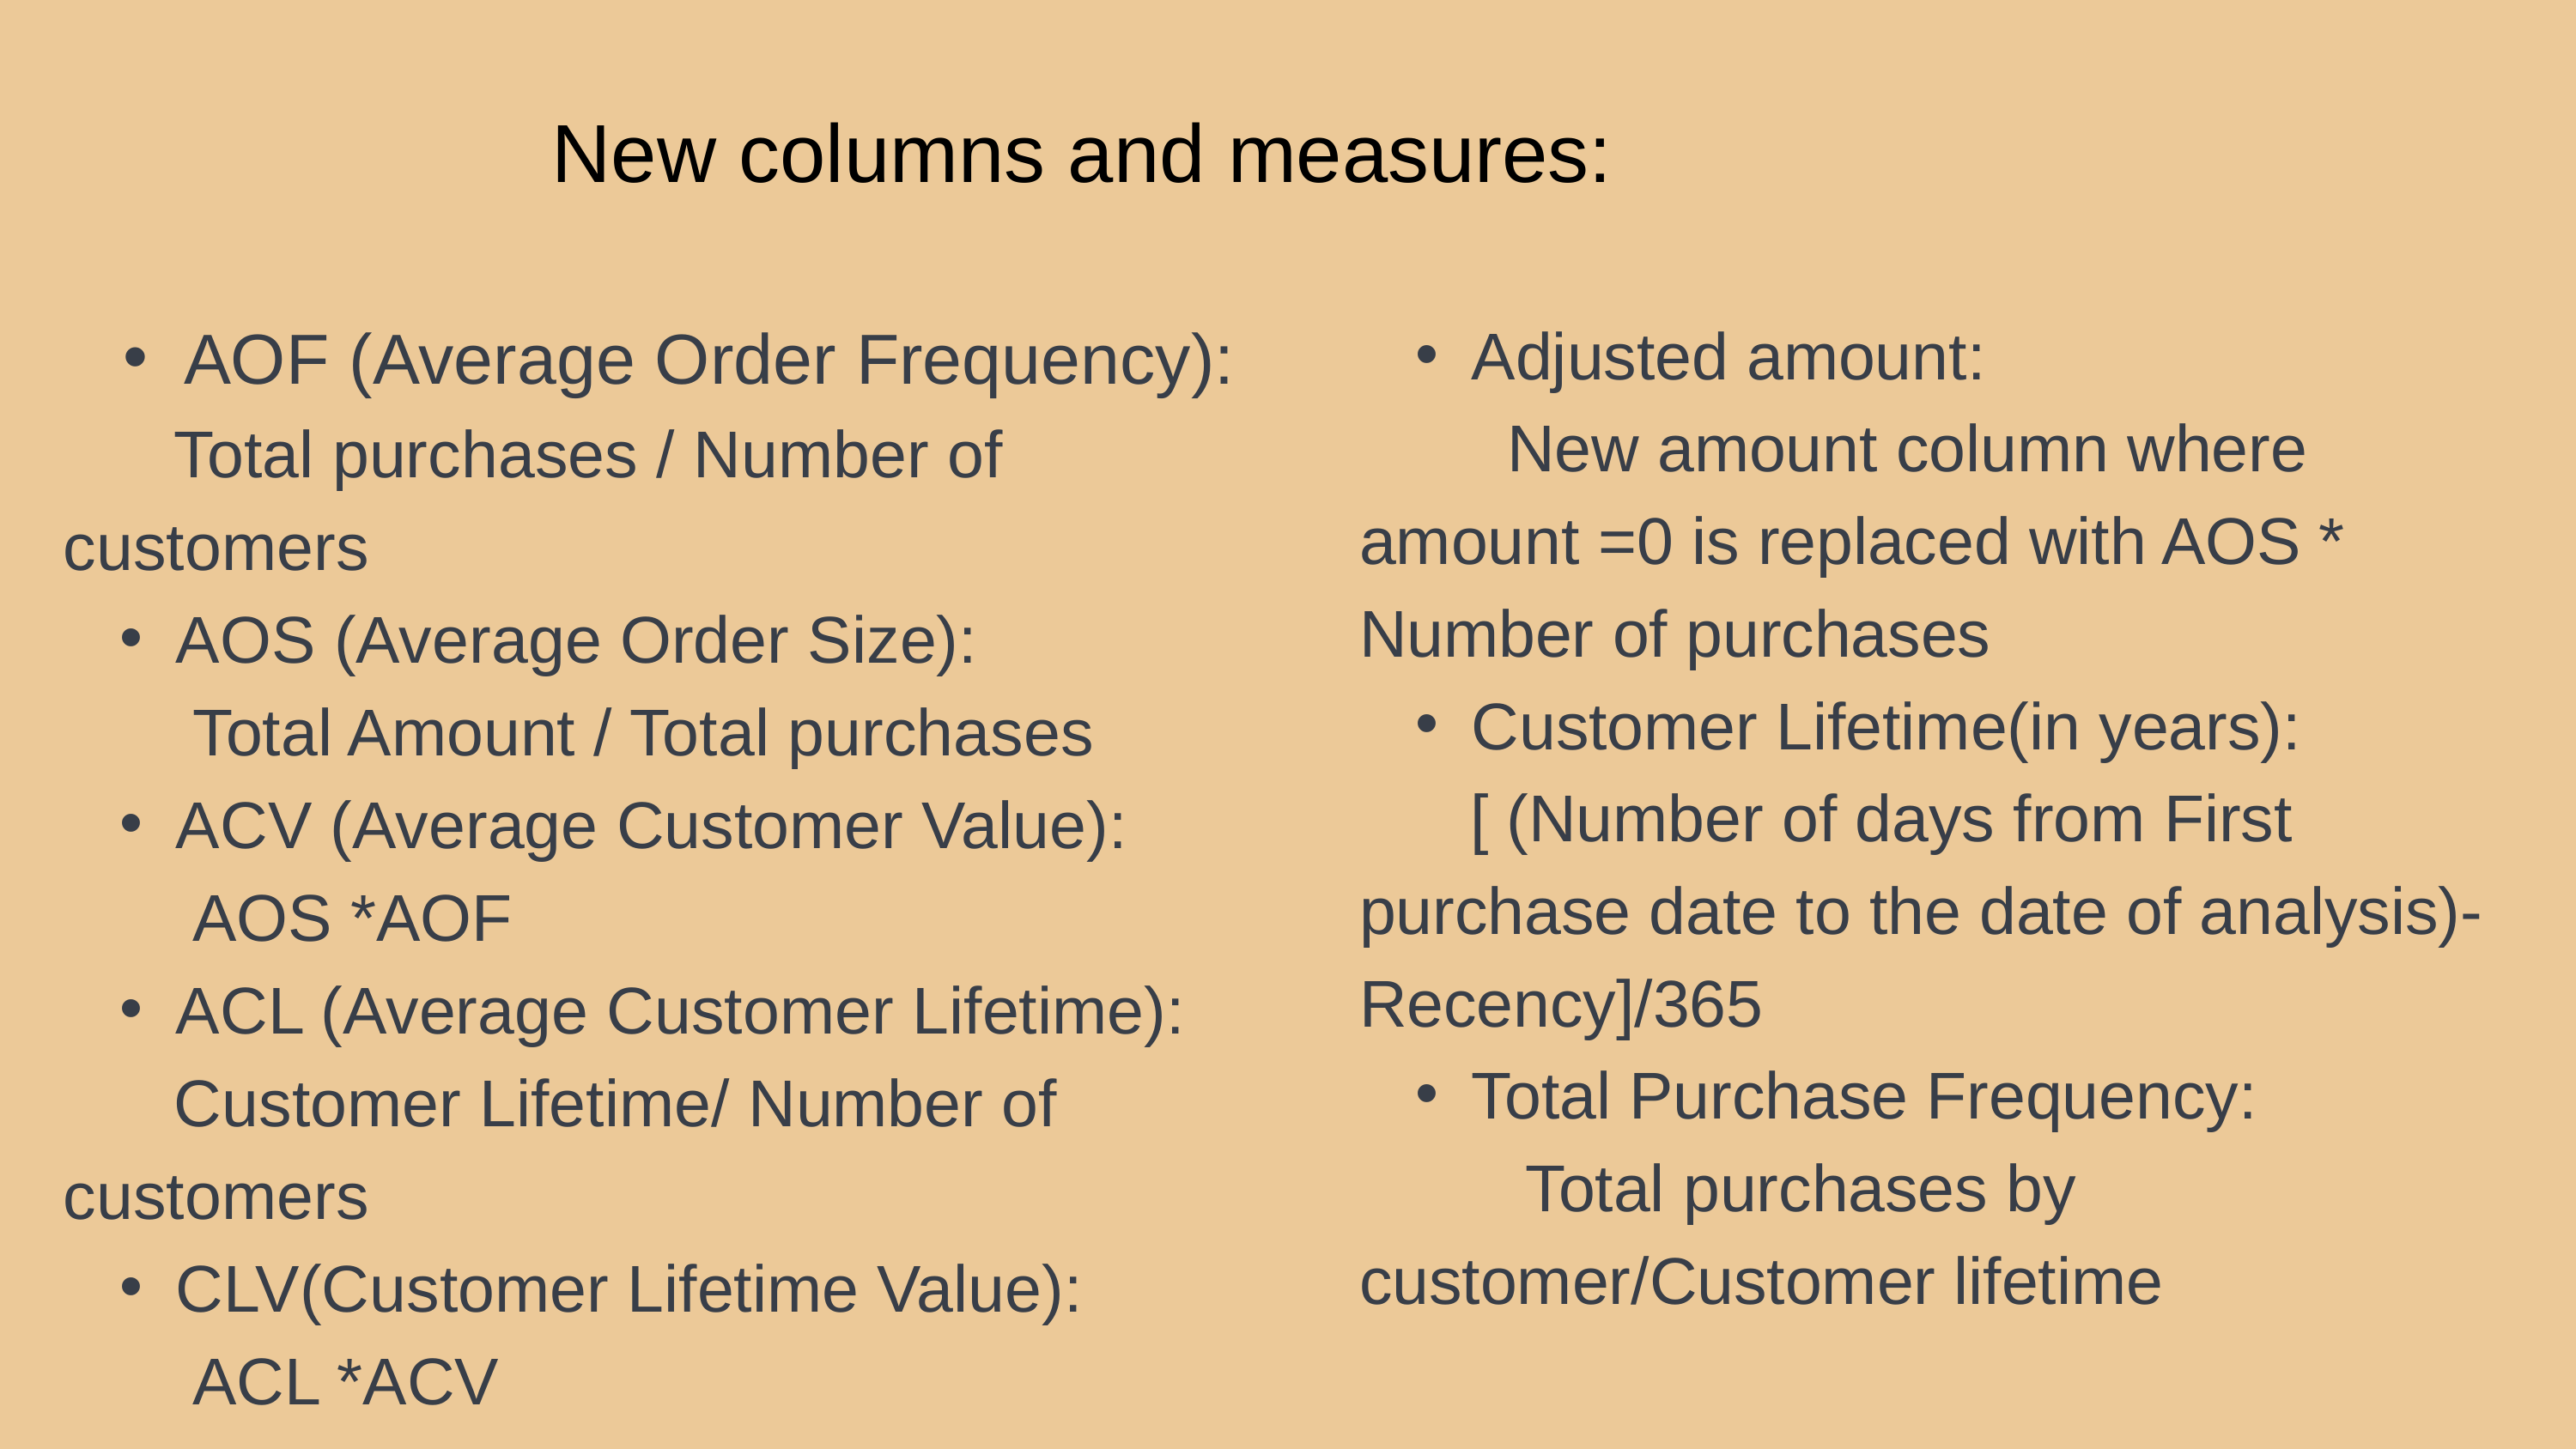

New columns and measures:
AOF (Average Order Frequency):
      Total purchases / Number of customers
AOS (Average Order Size):
       Total Amount / Total purchases
ACV (Average Customer Value):
       AOS *AOF
ACL (Average Customer Lifetime):
      Customer Lifetime/ Number of customers
CLV(Customer Lifetime Value):
       ACL *ACV
Adjusted amount:
        New amount column where amount =0 is replaced with AOS * Number of purchases
Customer Lifetime(in years):
      [ (Number of days from First purchase date to the date of analysis)-Recency]/365
Total Purchase Frequency:
         Total purchases by customer/Customer lifetime